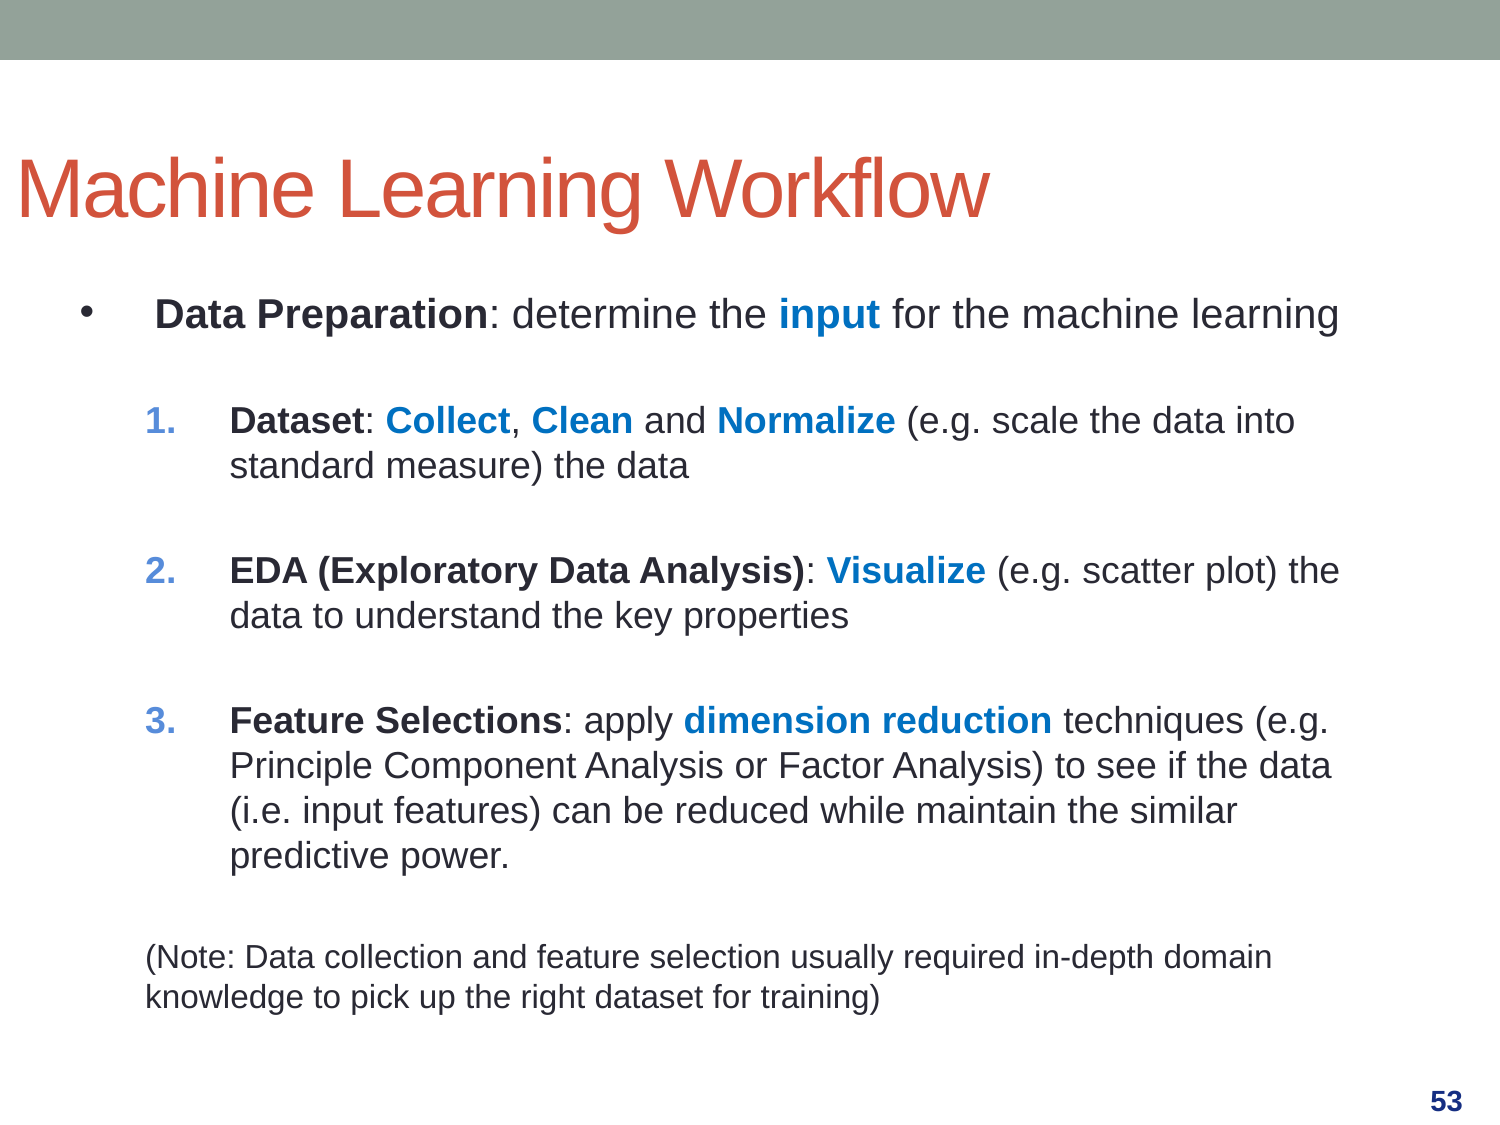

Machine Learning Workflow
Data Preparation: determine the input for the machine learning

Dataset: Collect, Clean and Normalize (e.g. scale the data into standard measure) the data

EDA (Exploratory Data Analysis): Visualize (e.g. scatter plot) the data to understand the key properties

Feature Selections: apply dimension reduction techniques (e.g. Principle Component Analysis or Factor Analysis) to see if the data (i.e. input features) can be reduced while maintain the similar predictive power.

(Note: Data collection and feature selection usually required in-depth domain knowledge to pick up the right dataset for training)
53